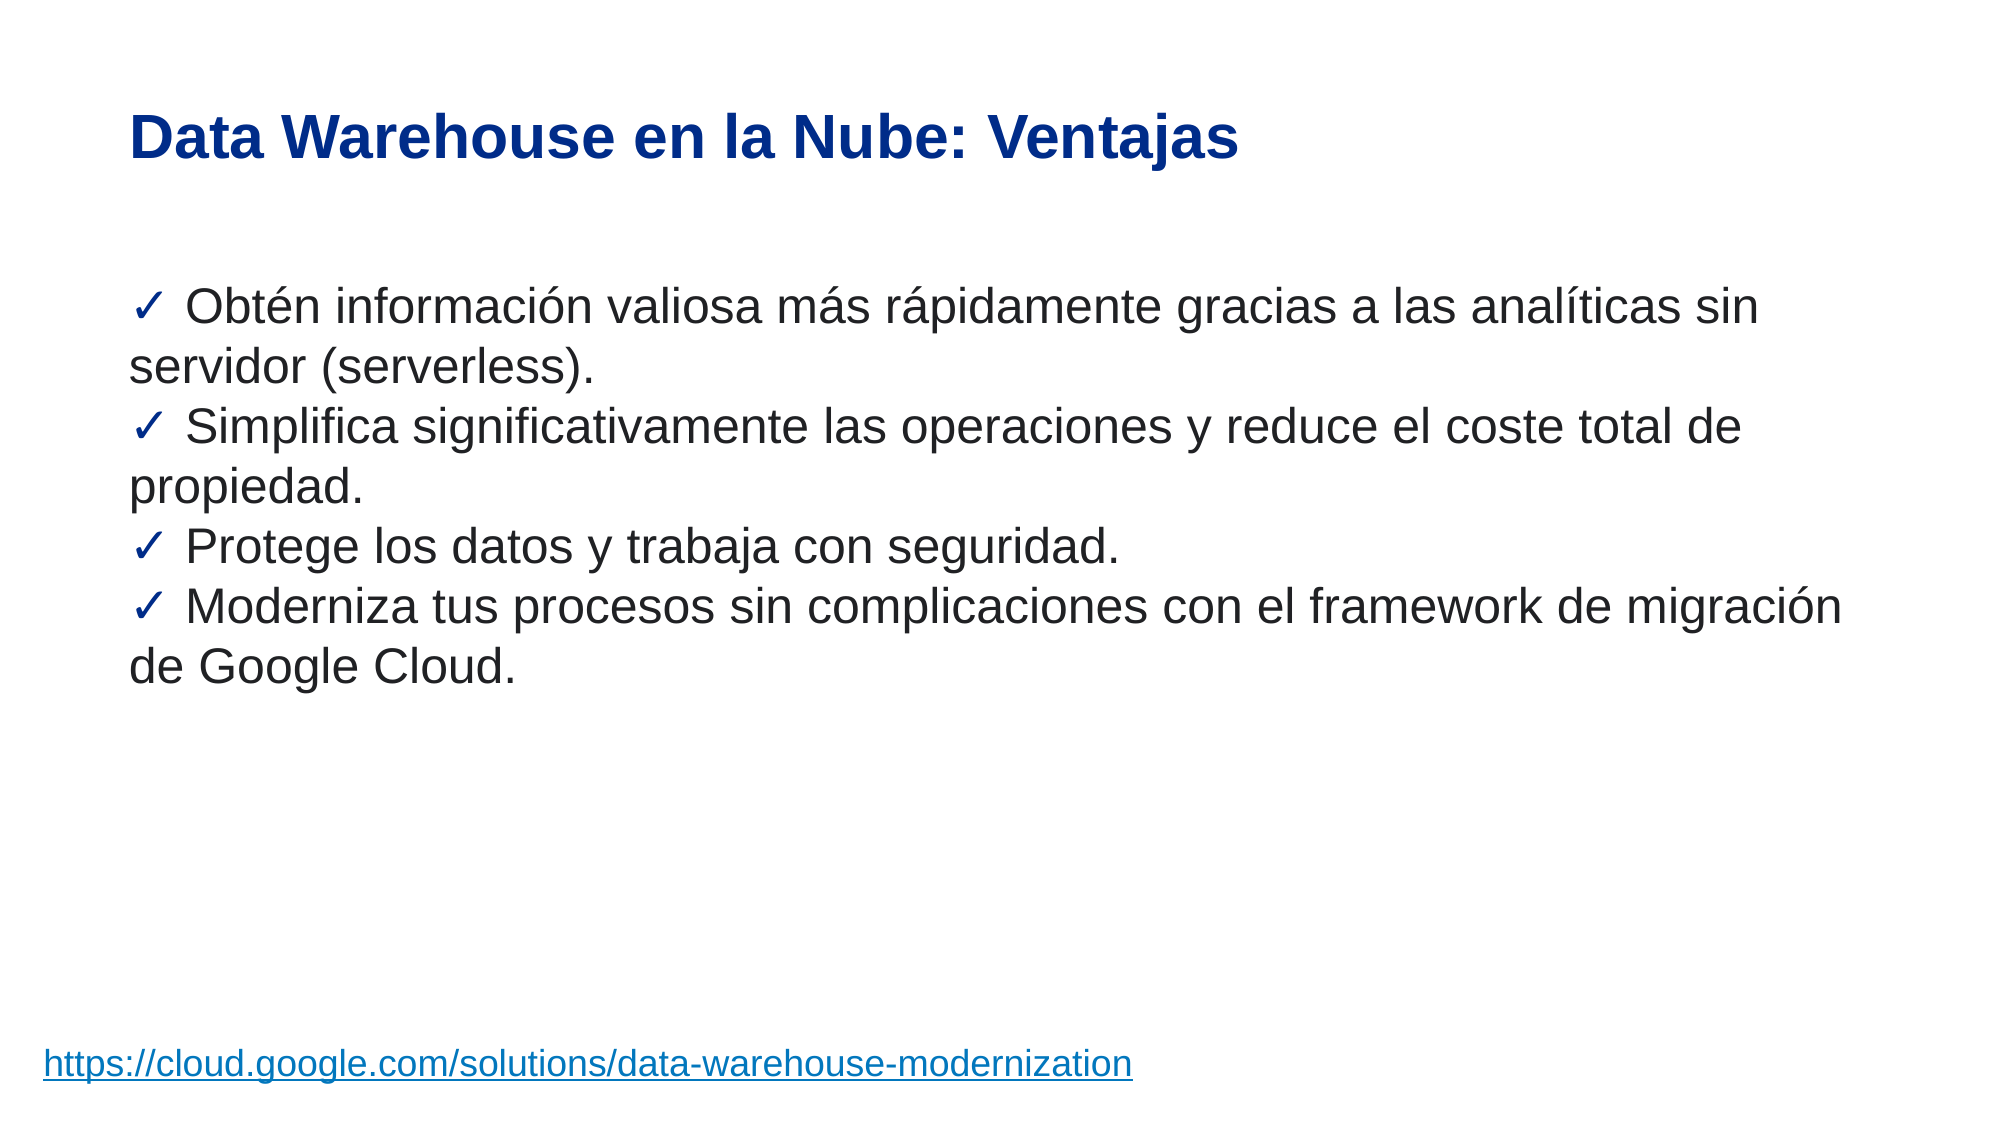

# Data Warehouse en la Nube: Ventajas
✓ Obtén información valiosa más rápidamente gracias a las analíticas sin servidor (serverless).
✓ Simplifica significativamente las operaciones y reduce el coste total de propiedad.
✓ Protege los datos y trabaja con seguridad.
✓ Moderniza tus procesos sin complicaciones con el framework de migración de Google Cloud.

https://cloud.google.com/solutions/data-warehouse-modernization